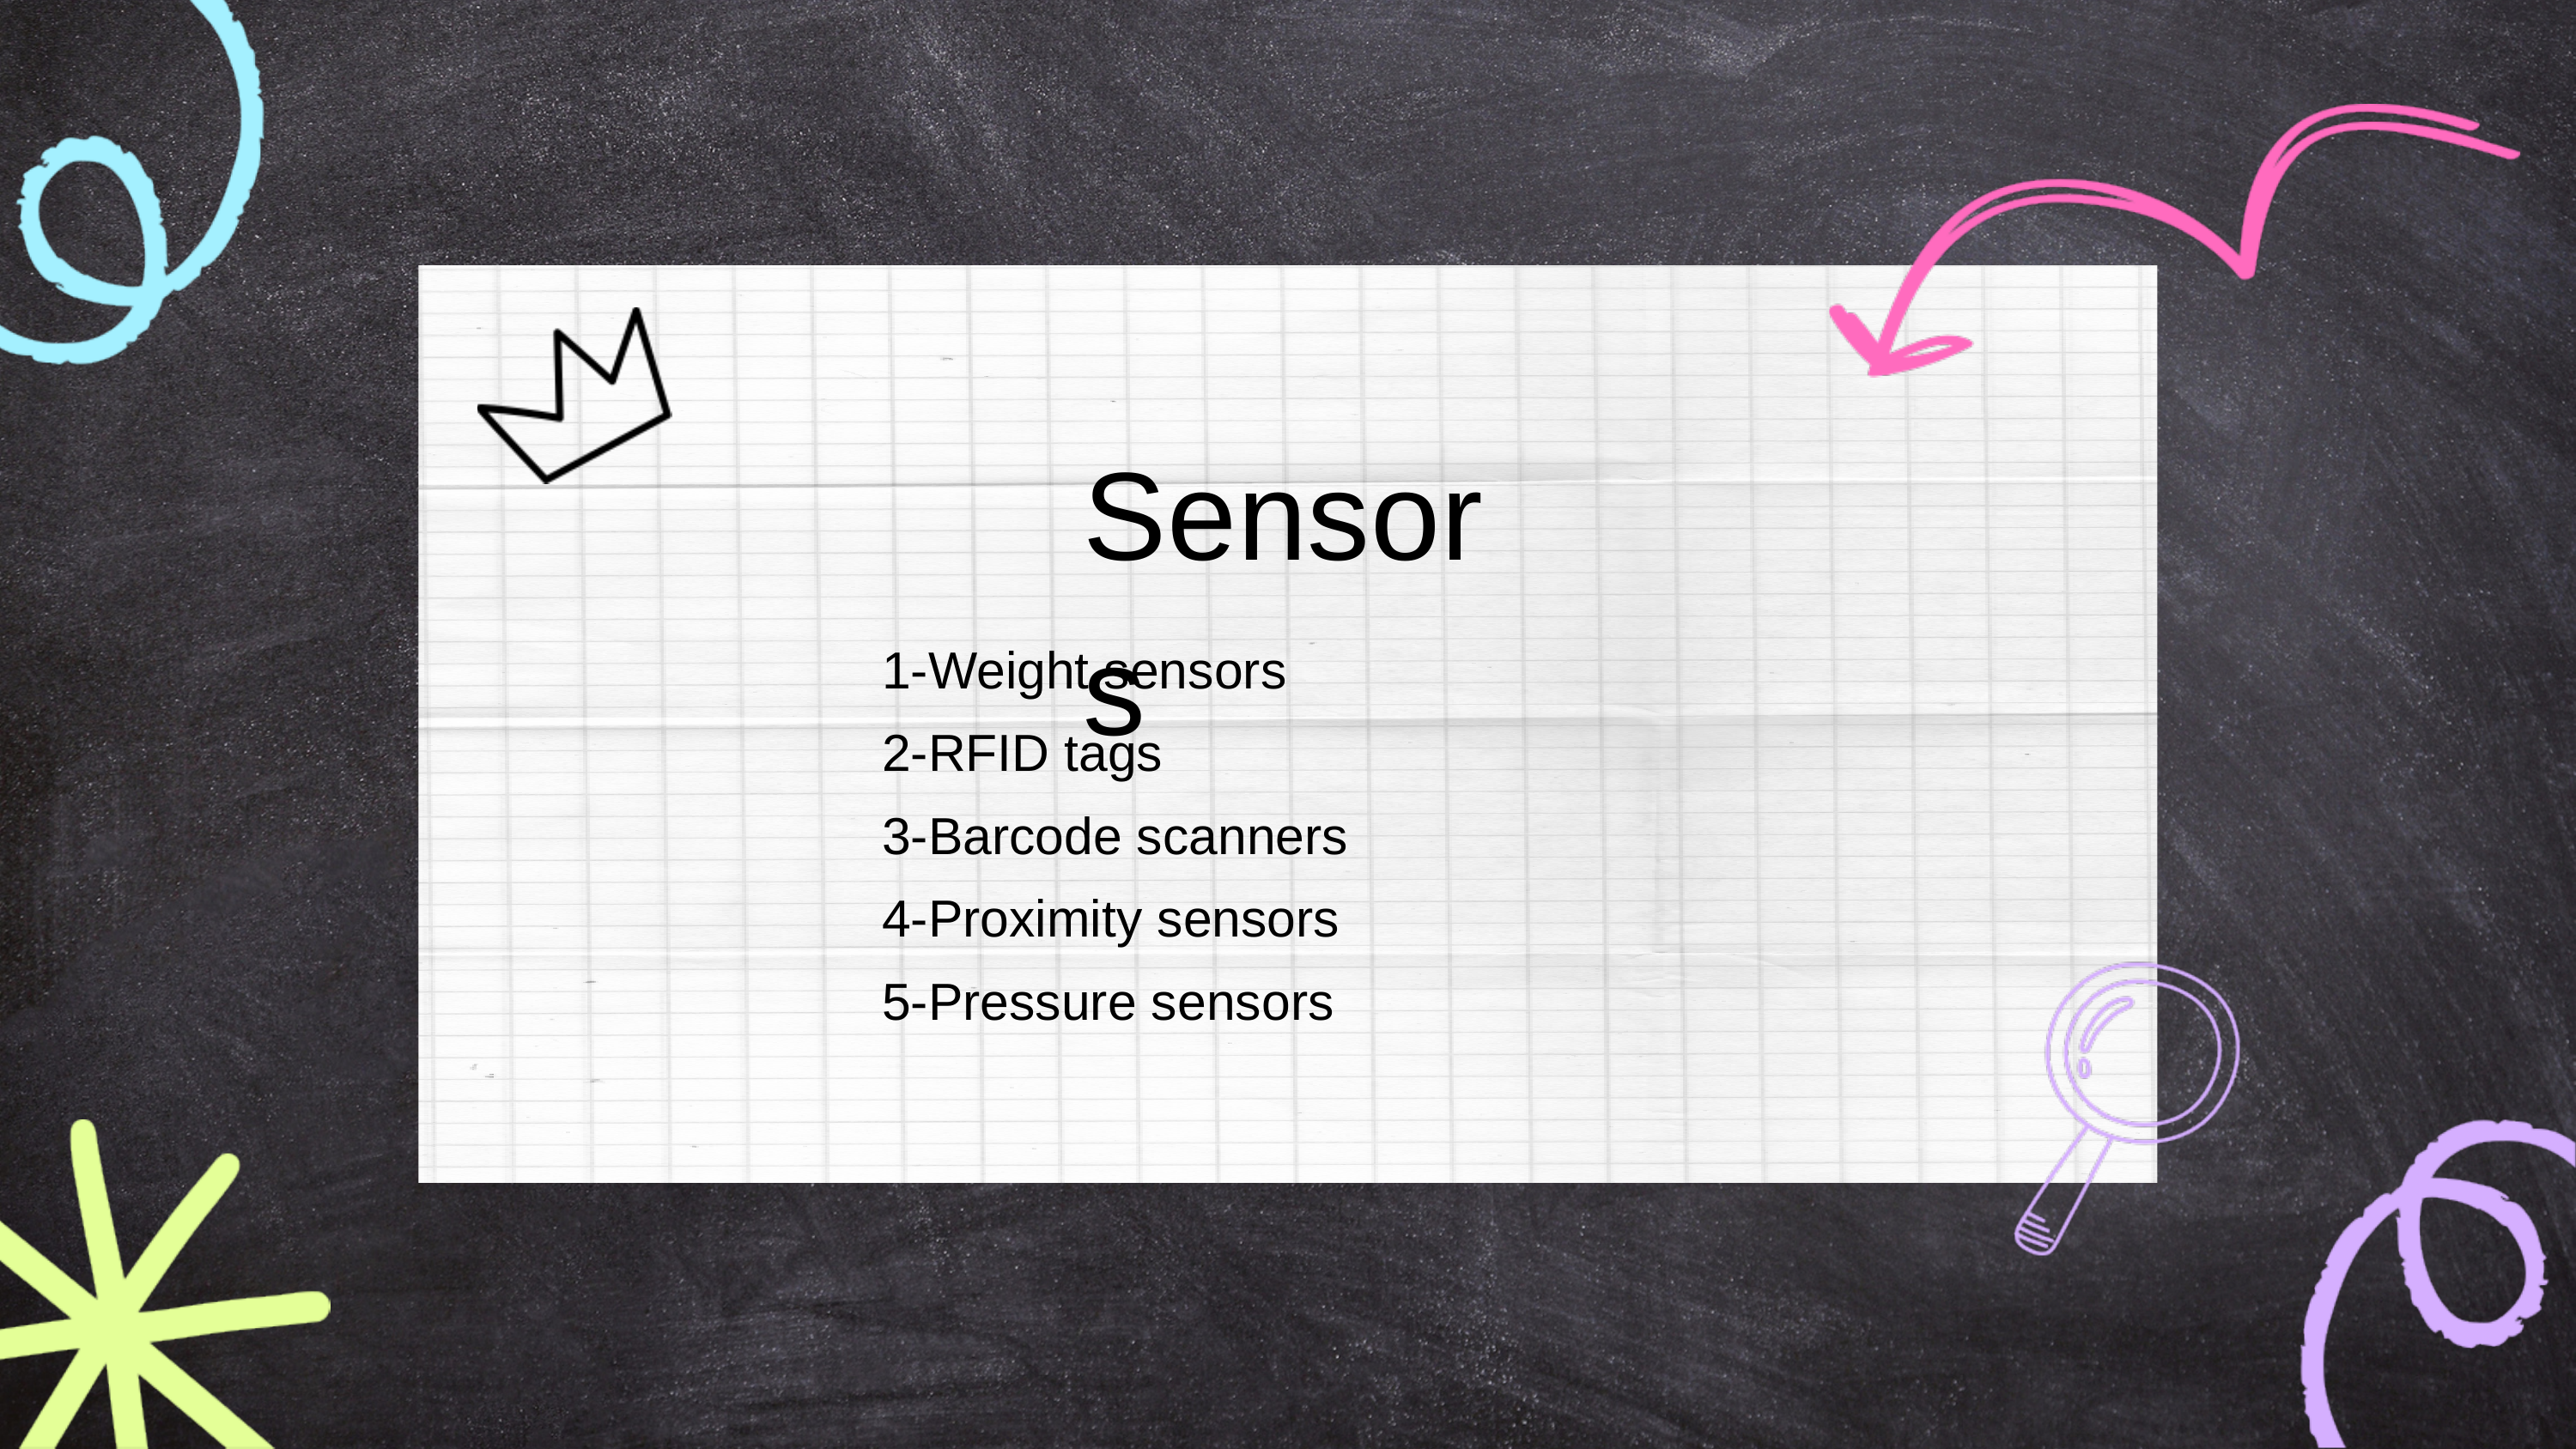

Sensors
1-Weight sensors
2-RFID tags
3-Barcode scanners
4-Proximity sensors
5-Pressure sensors